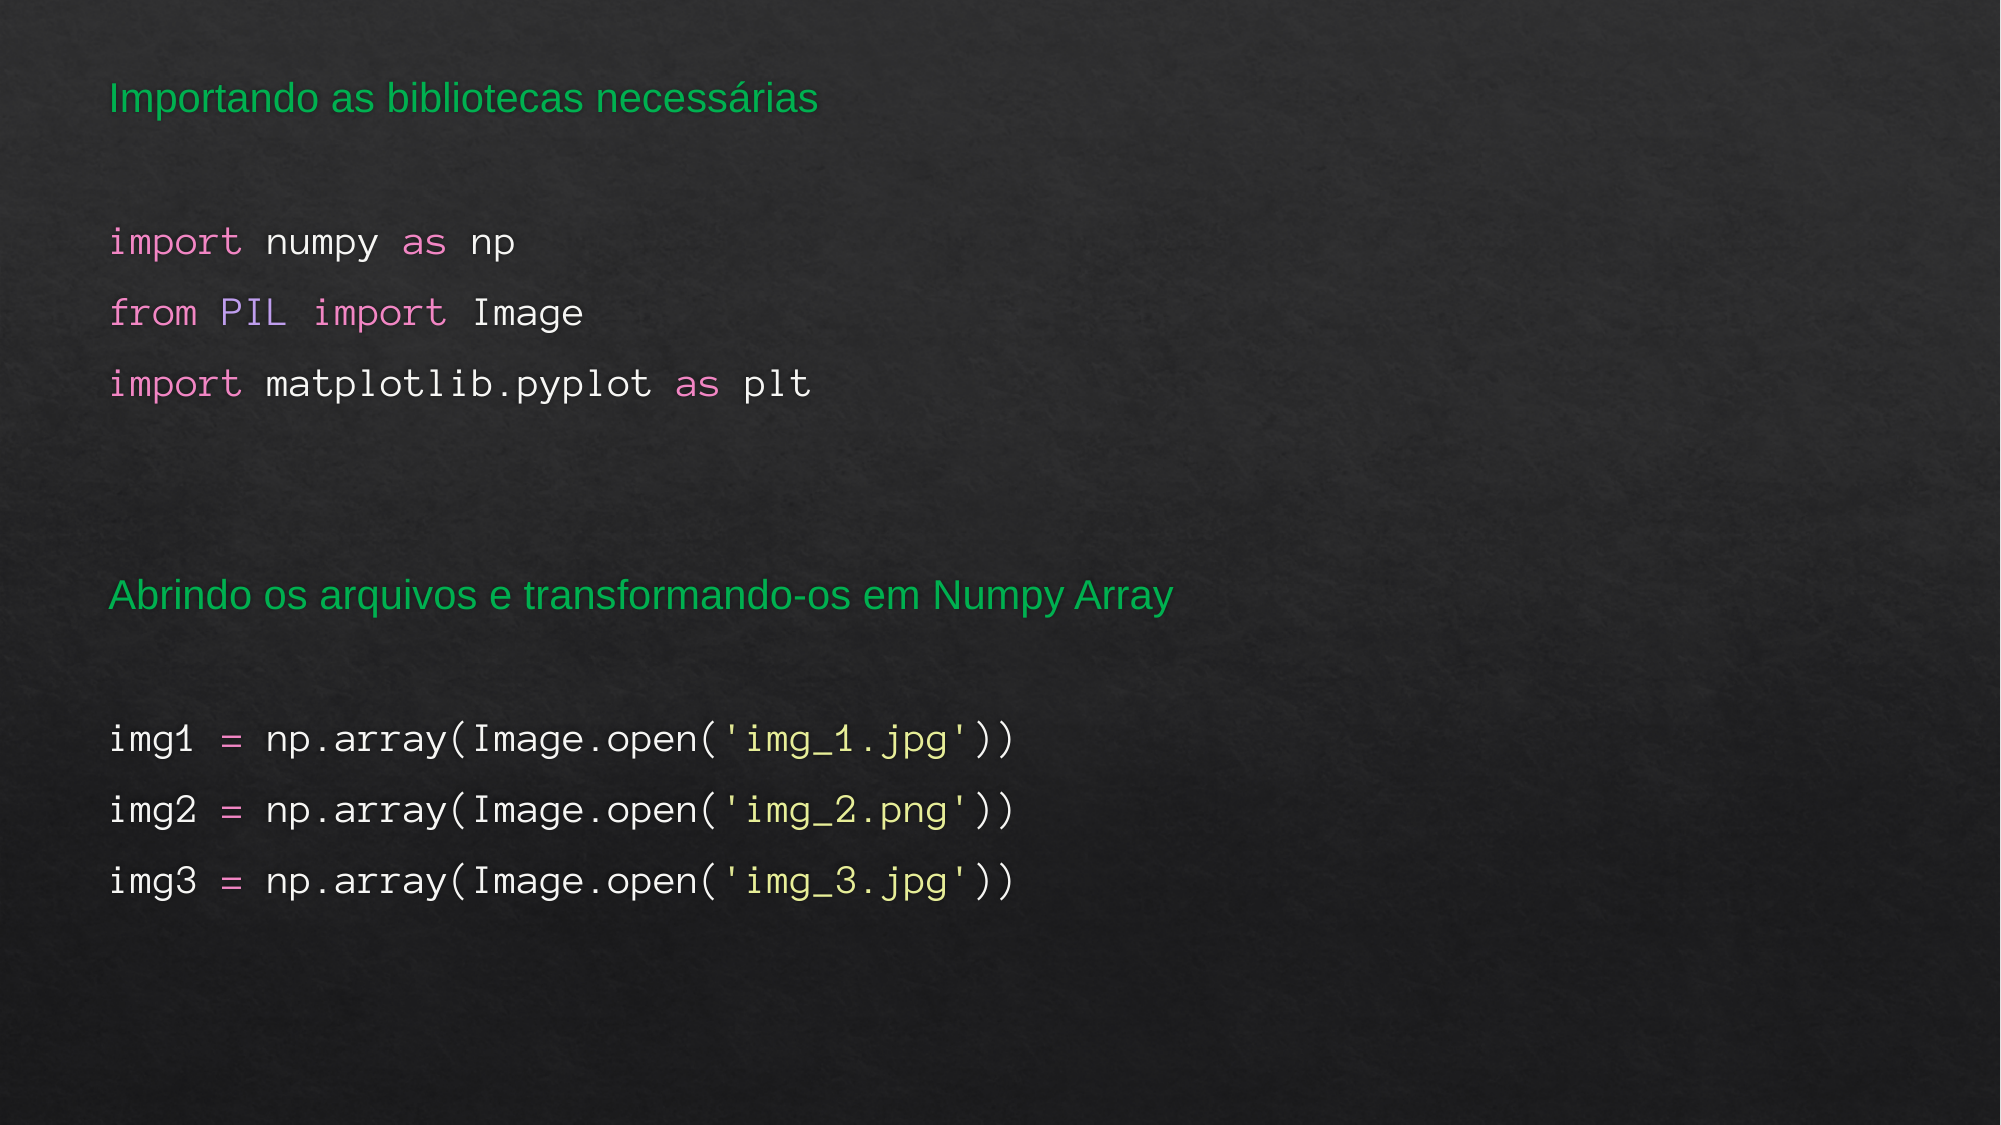

Importando as bibliotecas necessárias

import numpy as np
from PIL import Image
import matplotlib.pyplot as plt

Abrindo os arquivos e transformando-os em Numpy Array

img1 = np.array(Image.open('img_1.jpg'))
img2 = np.array(Image.open('img_2.png'))
img3 = np.array(Image.open('img_3.jpg'))